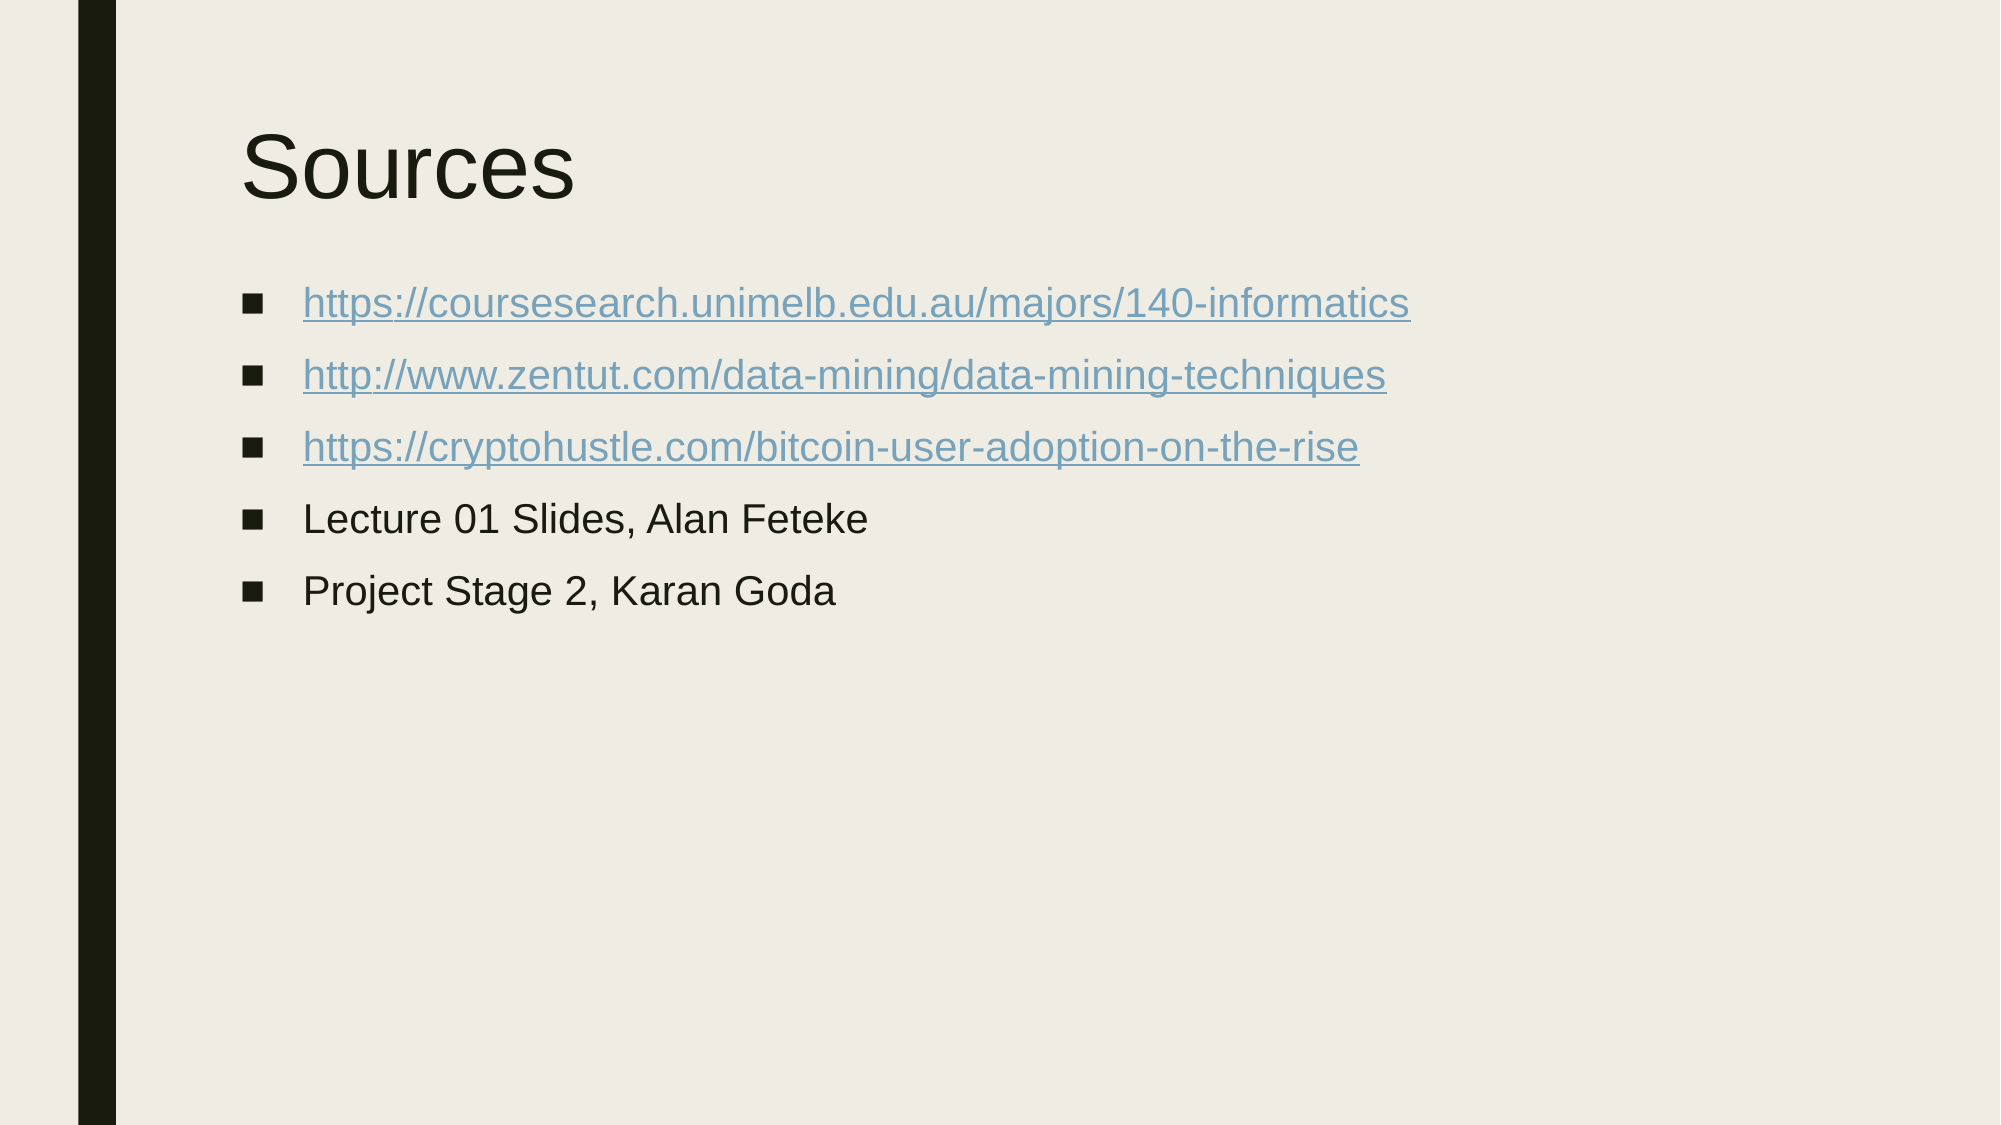

# Sources
https://coursesearch.unimelb.edu.au/majors/140-informatics
http://www.zentut.com/data-mining/data-mining-techniques
https://cryptohustle.com/bitcoin-user-adoption-on-the-rise
Lecture 01 Slides, Alan Feteke
Project Stage 2, Karan Goda